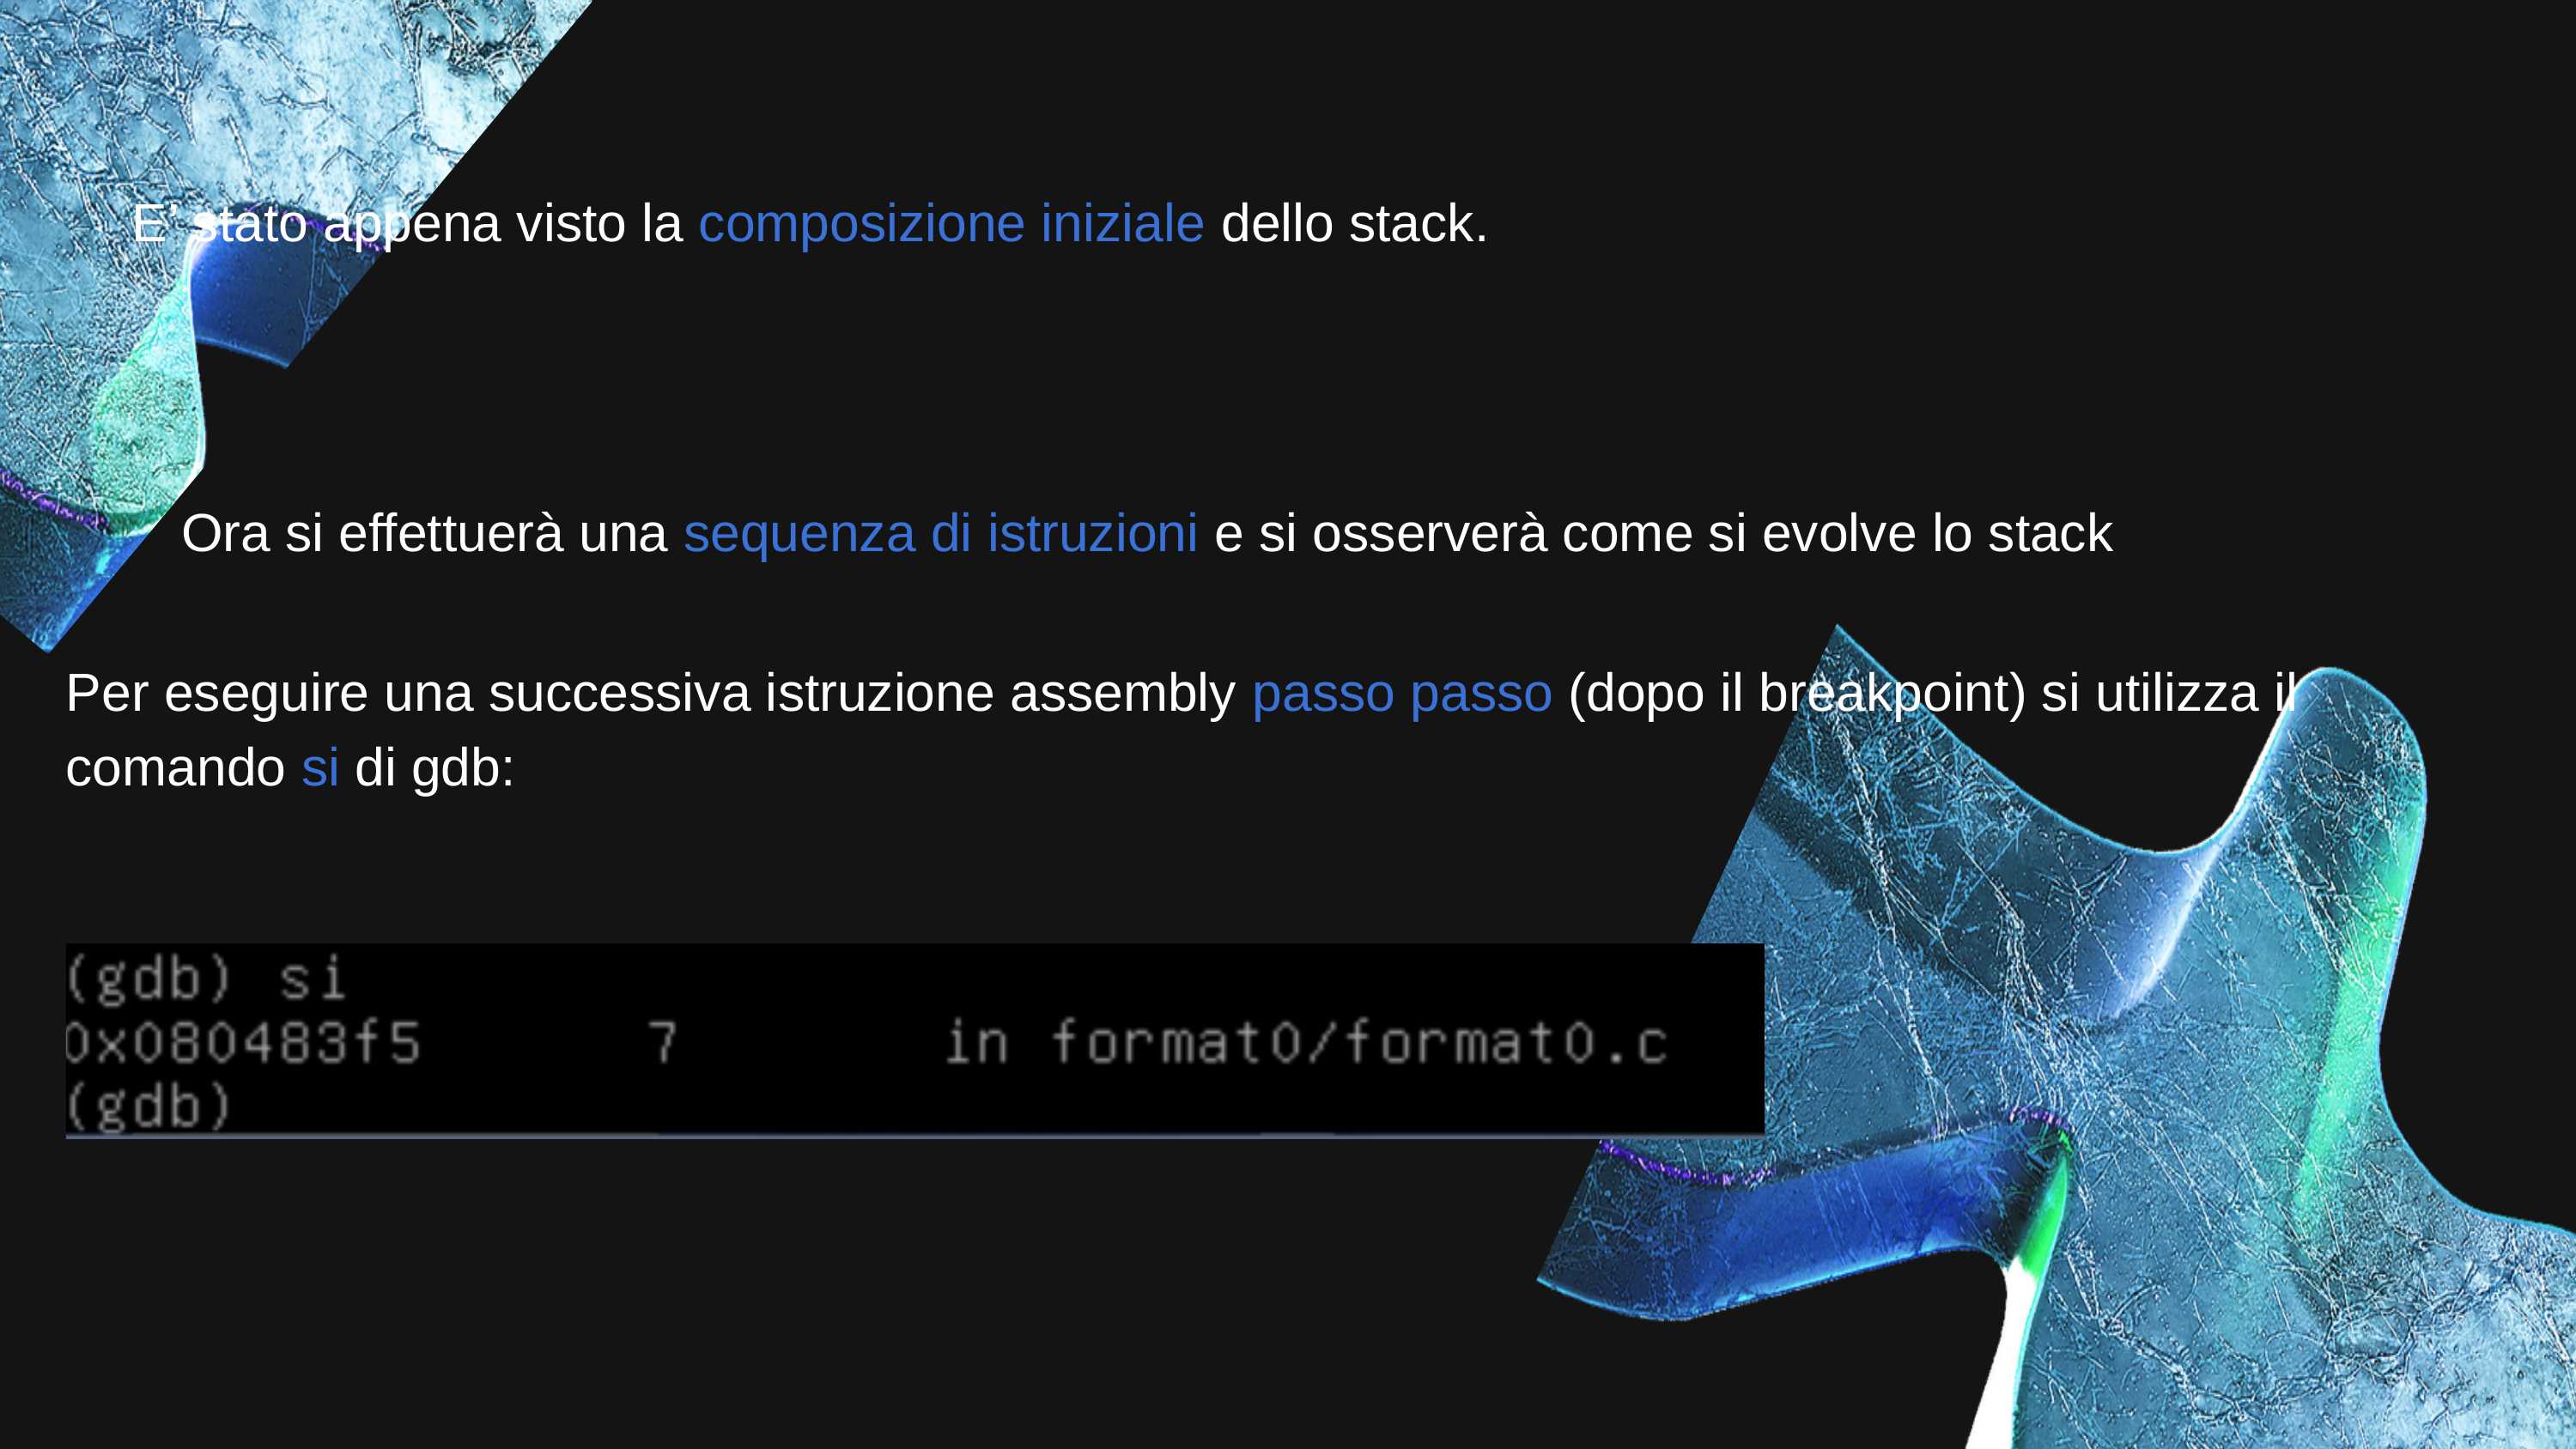

E’ stato appena visto la composizione iniziale dello stack.
Ora si effettuerà una sequenza di istruzioni e si osserverà come si evolve lo stack
Per eseguire una successiva istruzione assembly passo passo (dopo il breakpoint) si utilizza il
comando si di gdb: